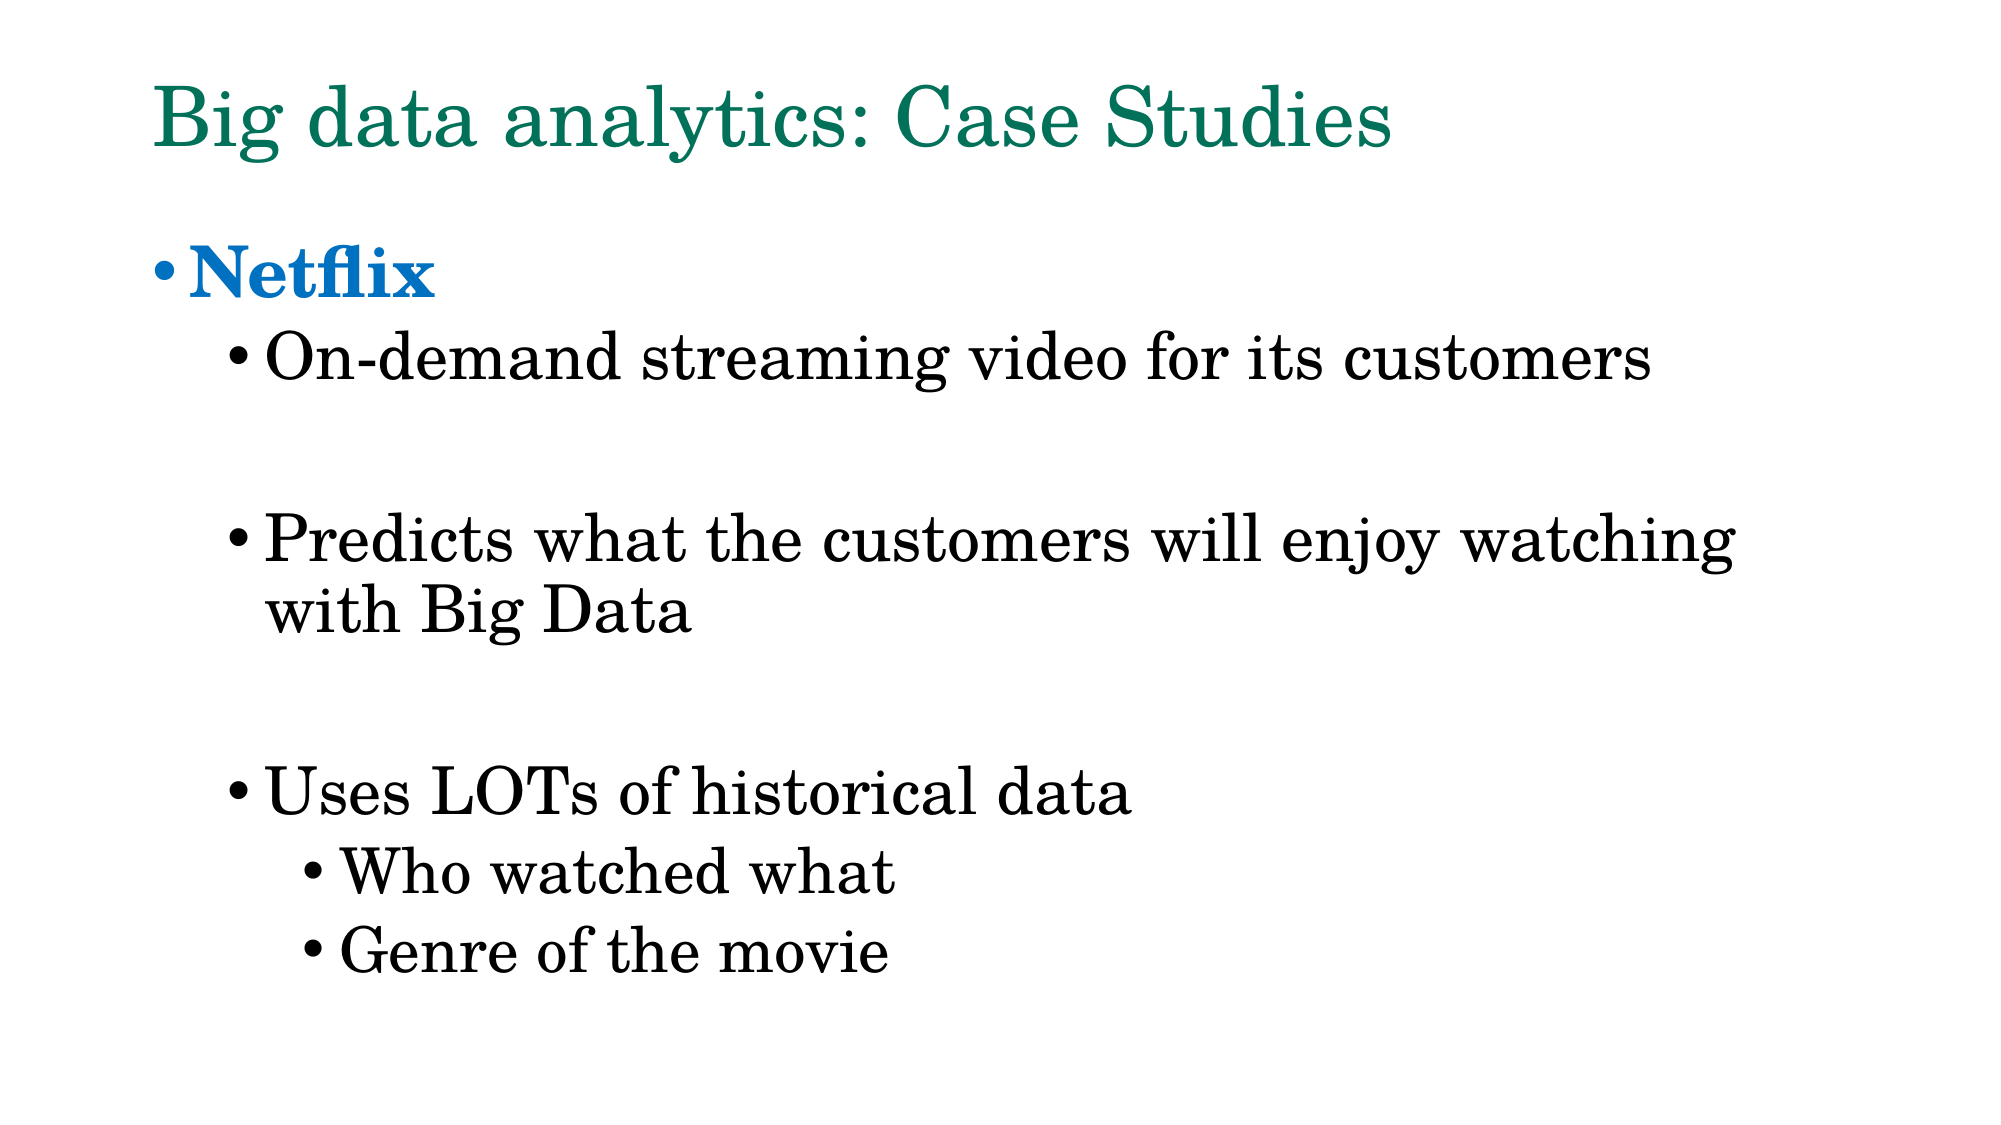

# Big data analytics: Case Studies
Netflix
On-demand streaming video for its customers

Predicts what the customers will enjoy watching with Big Data

Uses LOTs of historical data
Who watched what
Genre of the movie